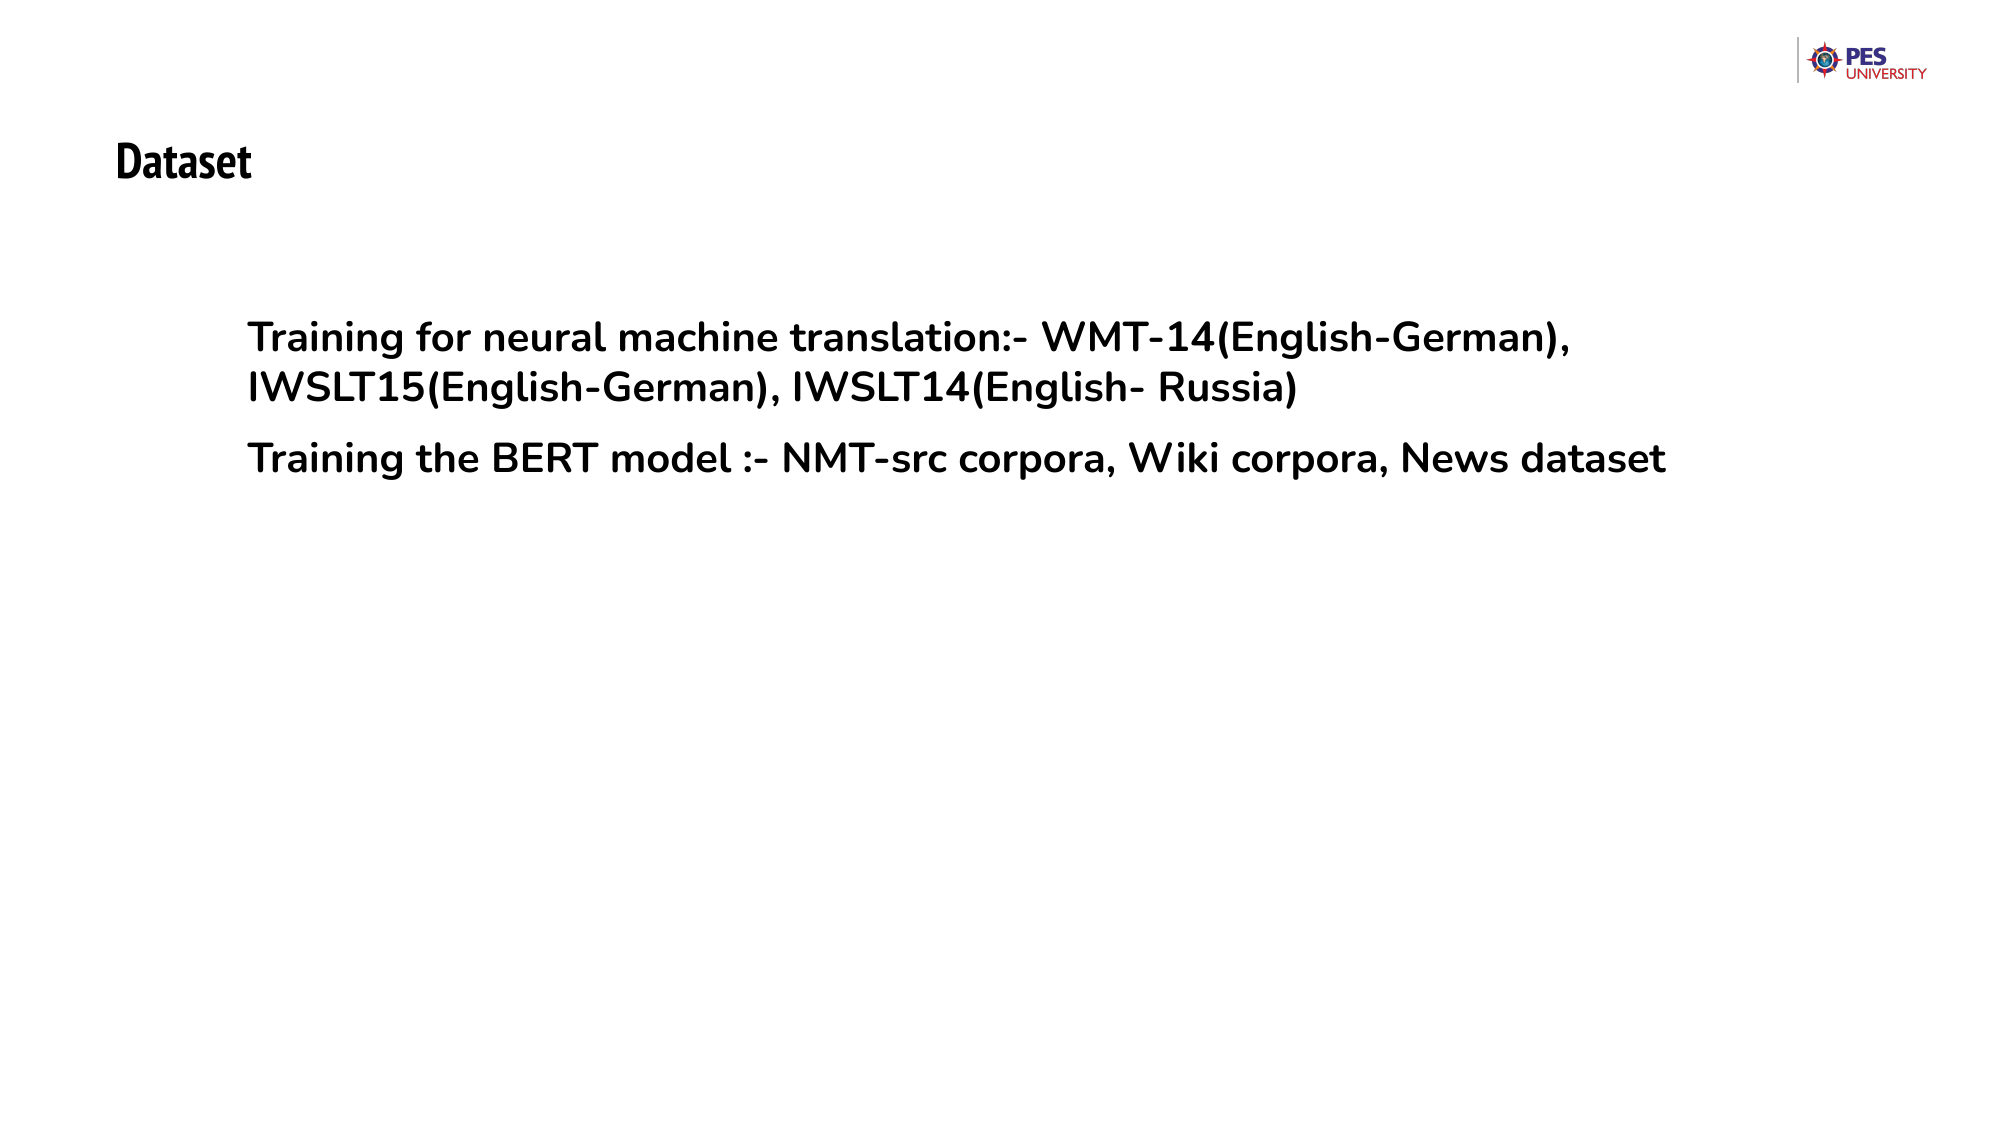

Dataset
Training for neural machine translation:- WMT-14(English-German), IWSLT15(English-German), IWSLT14(English- Russia)
Training the BERT model :- NMT-src corpora, Wiki corpora, News dataset